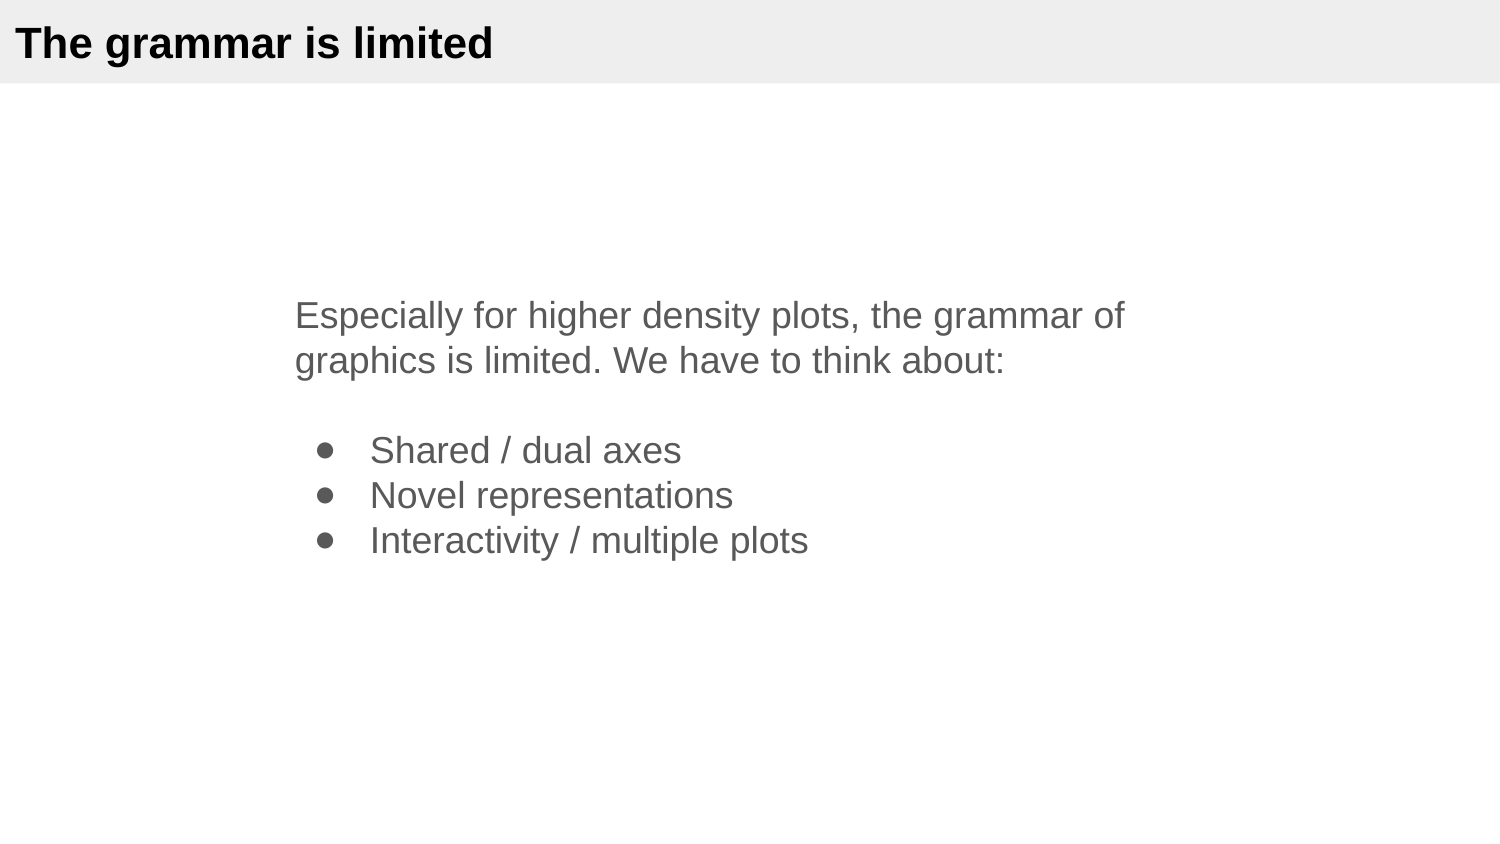

The grammar is limited

Especially for higher density plots, the grammar of graphics is limited. We have to think about:

Shared / dual axes
Novel representations
Interactivity / multiple plots